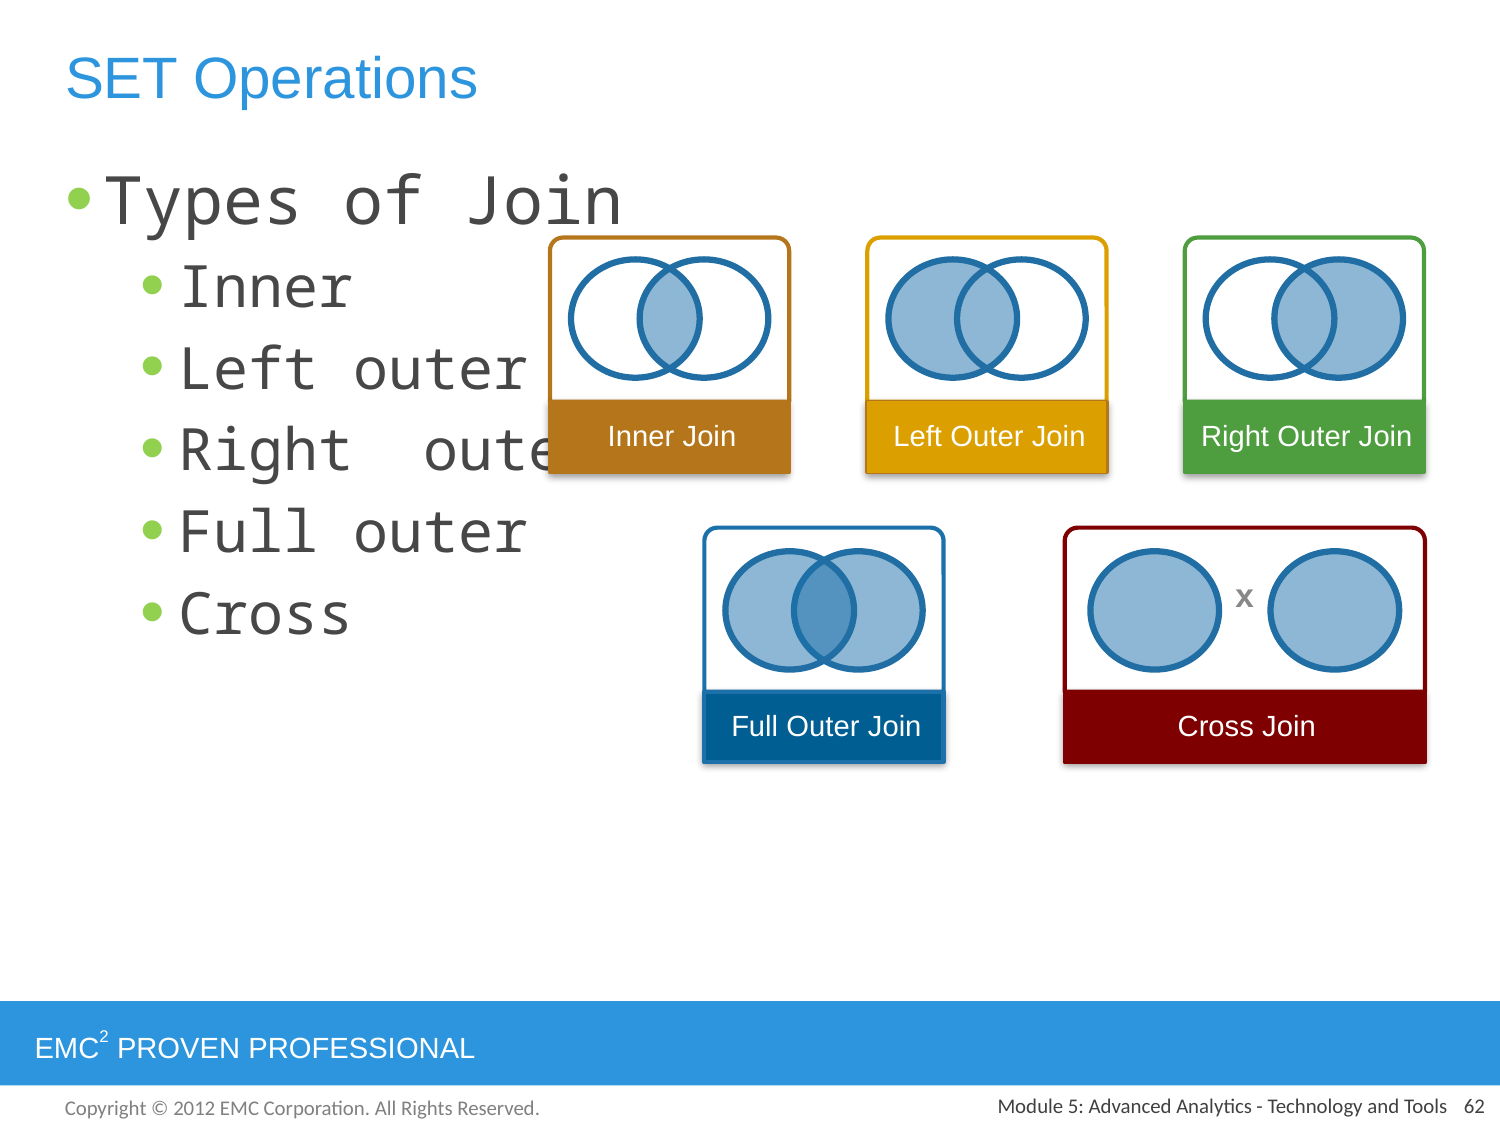

# SET Operations
Types of Join
Inner
Left outer
Right  outer
Full outer
Cross

Inner Join

Left Outer Join

Right Outer Join

Full Outer Join

Cross Join

x
Module 5: Advanced Analytics - Technology and Tools
62